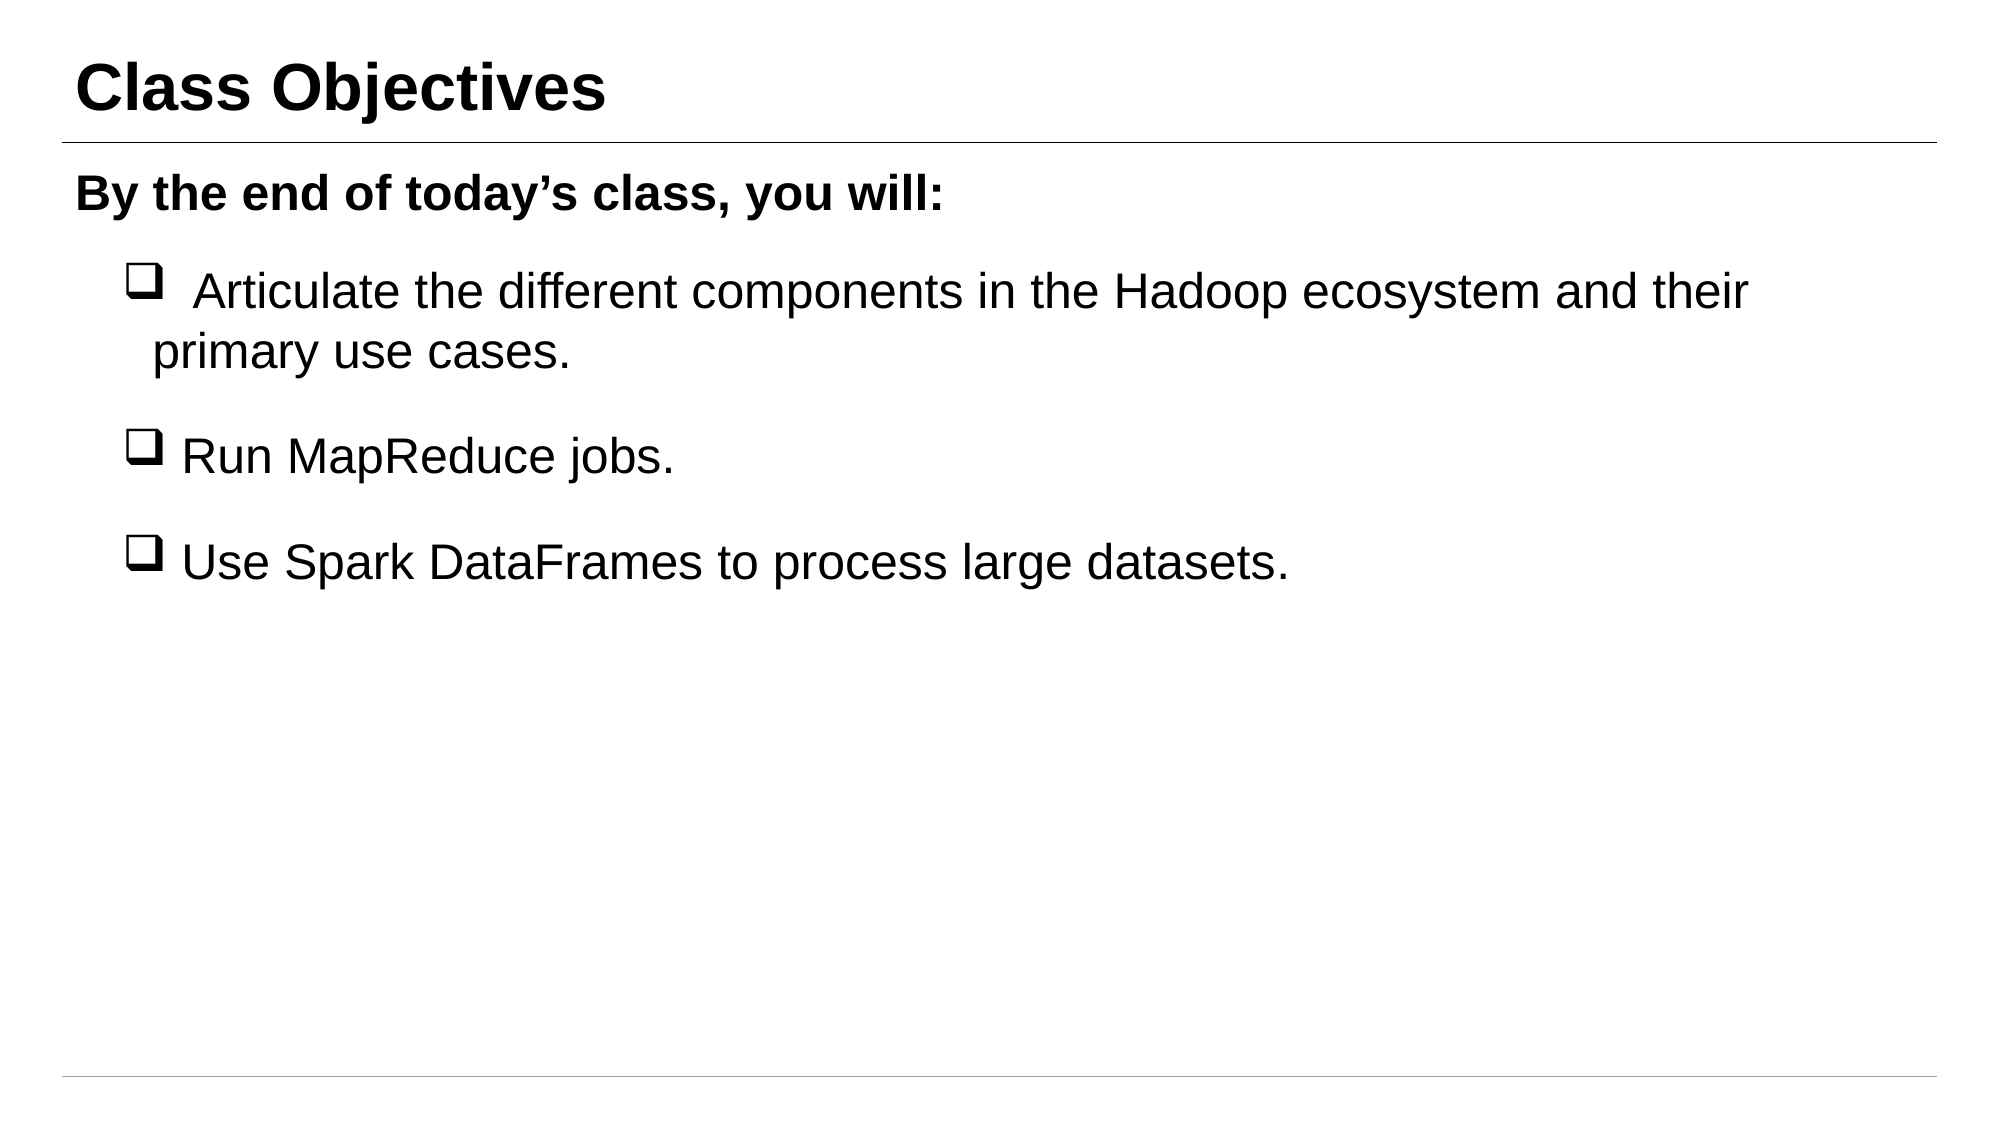

# Class Objectives
By the end of today’s class, you will:
  Articulate the different components in the Hadoop ecosystem and their primary use cases.
 Run MapReduce jobs.
 Use Spark DataFrames to process large datasets.